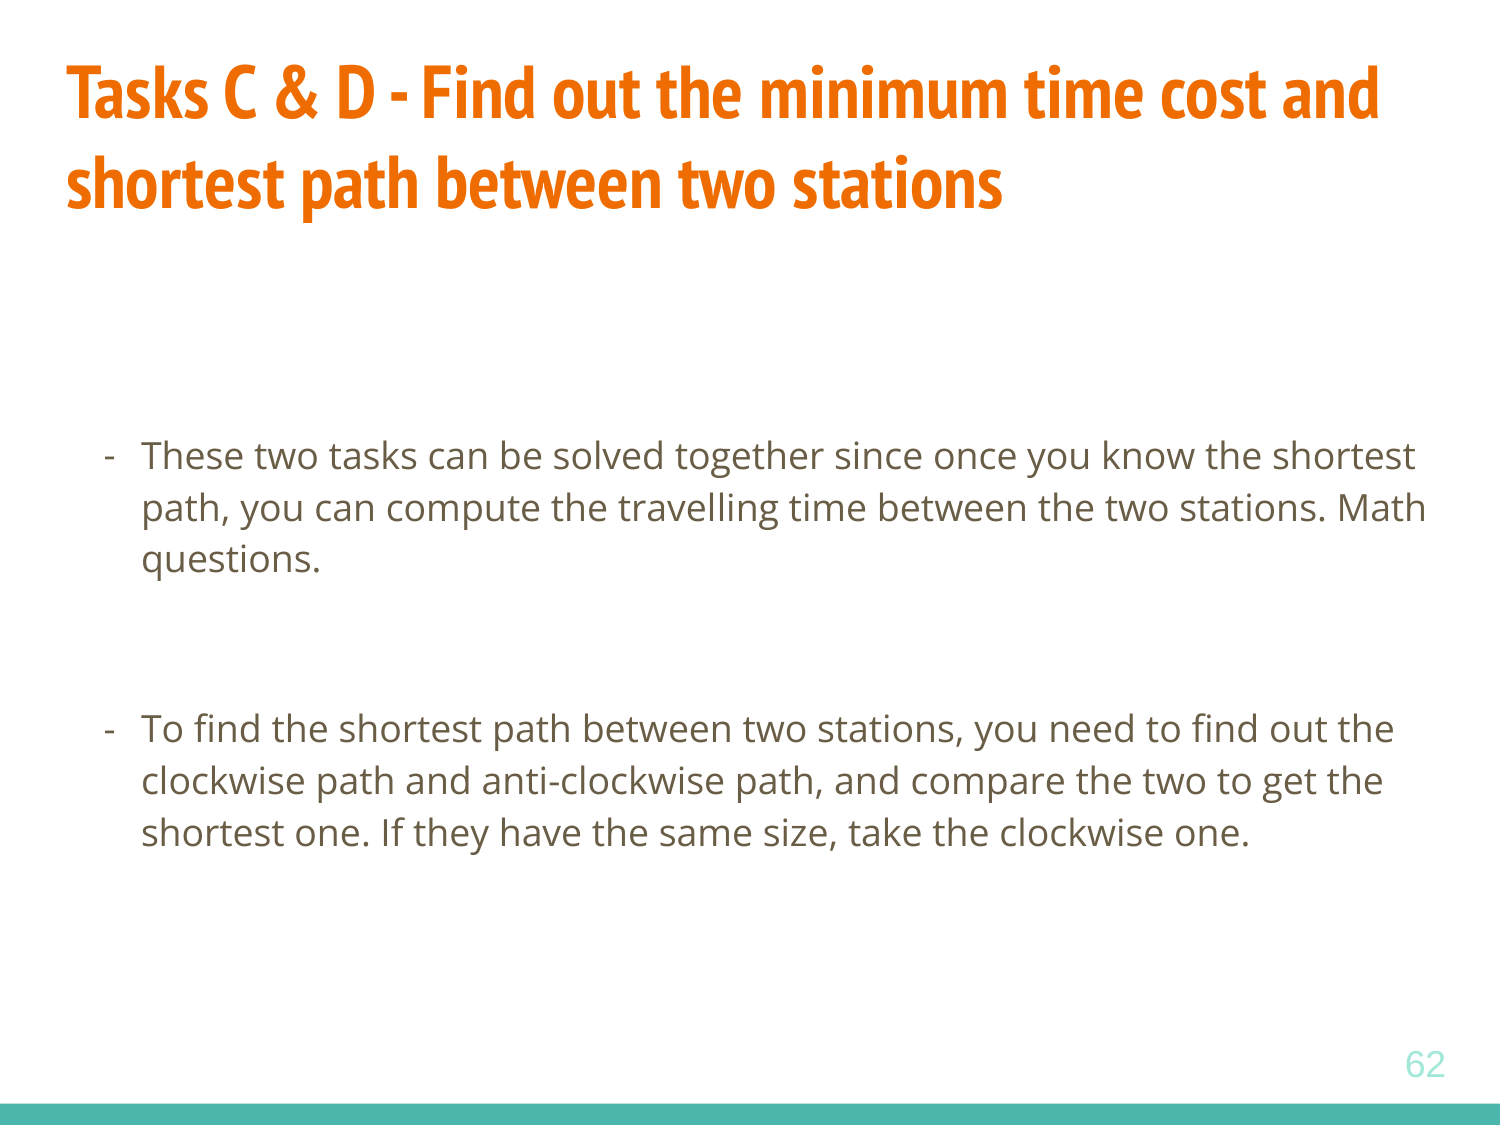

# Tasks C & D - Find out the minimum time cost and shortest path between two stations
These two tasks can be solved together since once you know the shortest path, you can compute the travelling time between the two stations. Math questions.

To find the shortest path between two stations, you need to find out the clockwise path and anti-clockwise path, and compare the two to get the shortest one. If they have the same size, take the clockwise one.

62